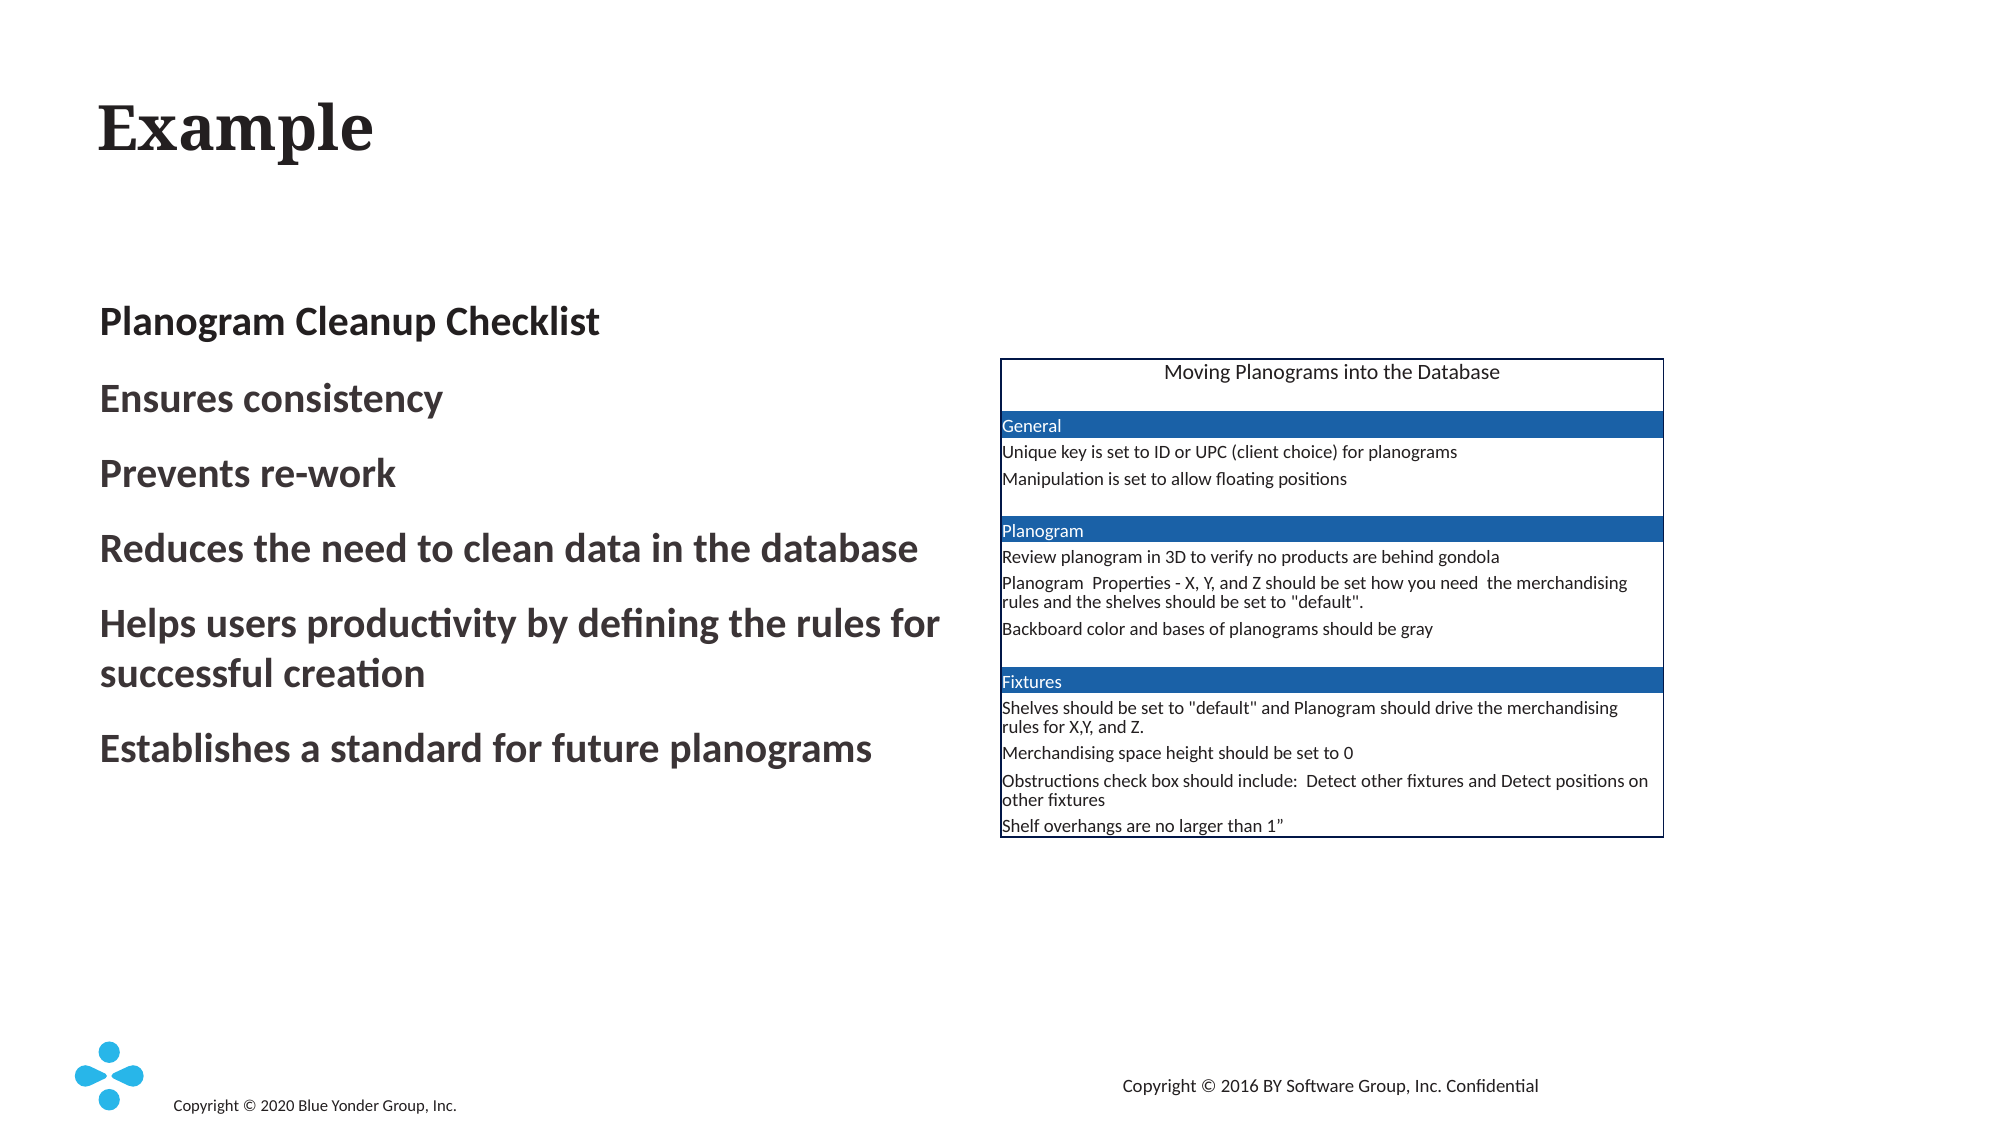

# Example
Planogram Cleanup Checklist
| Moving Planograms into the Database |
| --- |
|  |
| General |
| Unique key is set to ID or UPC (client choice) for planograms |
| Manipulation is set to allow floating positions |
|  |
| Planogram |
| Review planogram in 3D to verify no products are behind gondola |
| Planogram Properties - X, Y, and Z should be set how you need the merchandising rules and the shelves should be set to "default". |
| Backboard color and bases of planograms should be gray |
|  |
| Fixtures |
| Shelves should be set to "default" and Planogram should drive the merchandising rules for X,Y, and Z. |
| Merchandising space height should be set to 0 |
| Obstructions check box should include: Detect other fixtures and Detect positions on other fixtures |
| Shelf overhangs are no larger than 1” |
Ensures consistency
Prevents re-work
Reduces the need to clean data in the database
Helps users productivity by defining the rules for successful creation
Establishes a standard for future planograms
Copyright © 2016 BY Software Group, Inc. Confidential